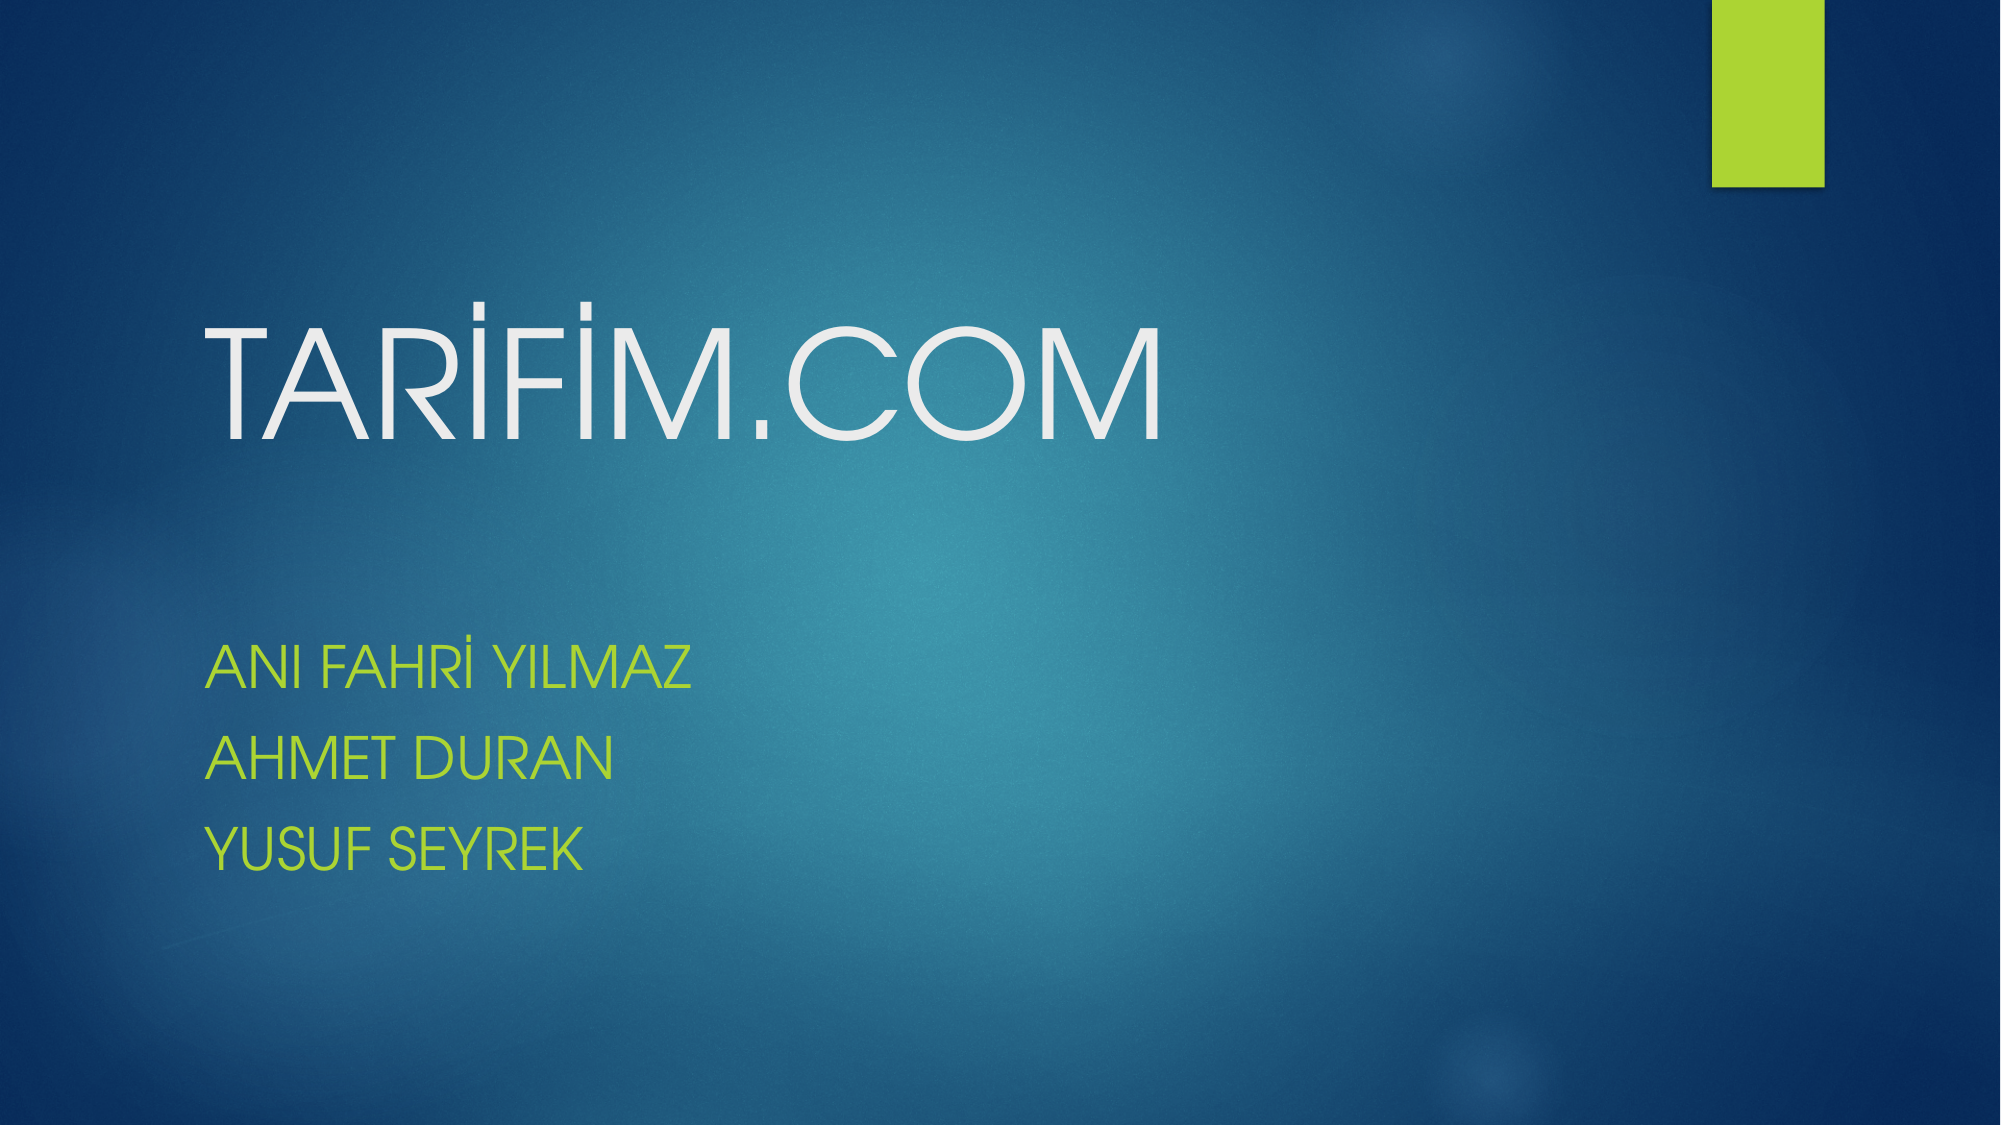

# TARİFİM.COM
Anı fahri yılmaz
Ahmet duran
Yusuf seyrek